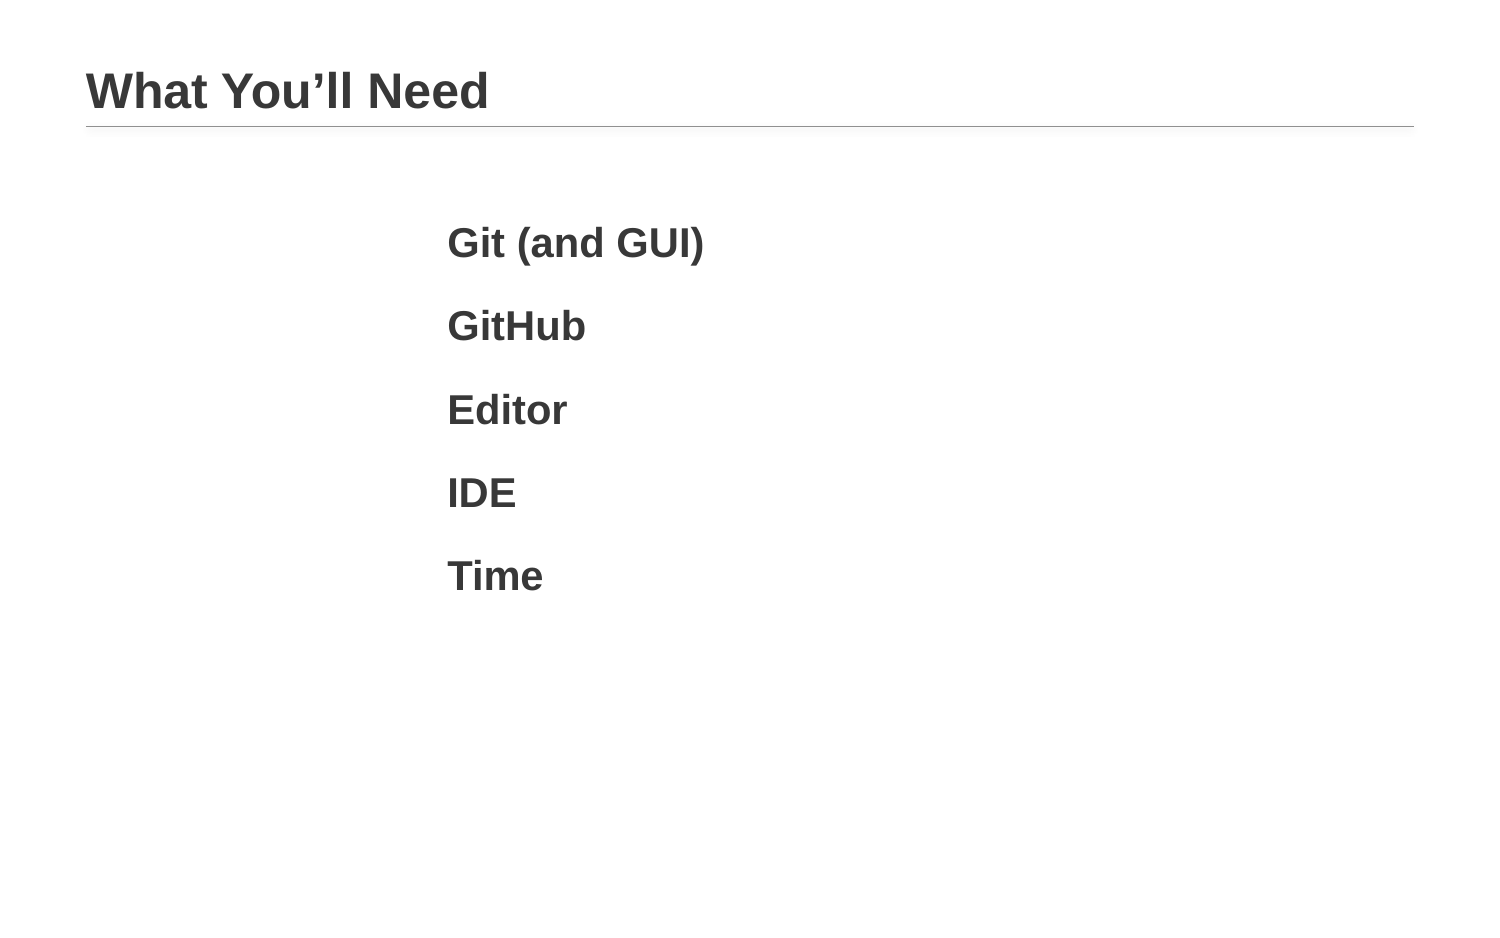

# What You’ll Need

Git (and GUI)
GitHub
Editor
IDE
Time